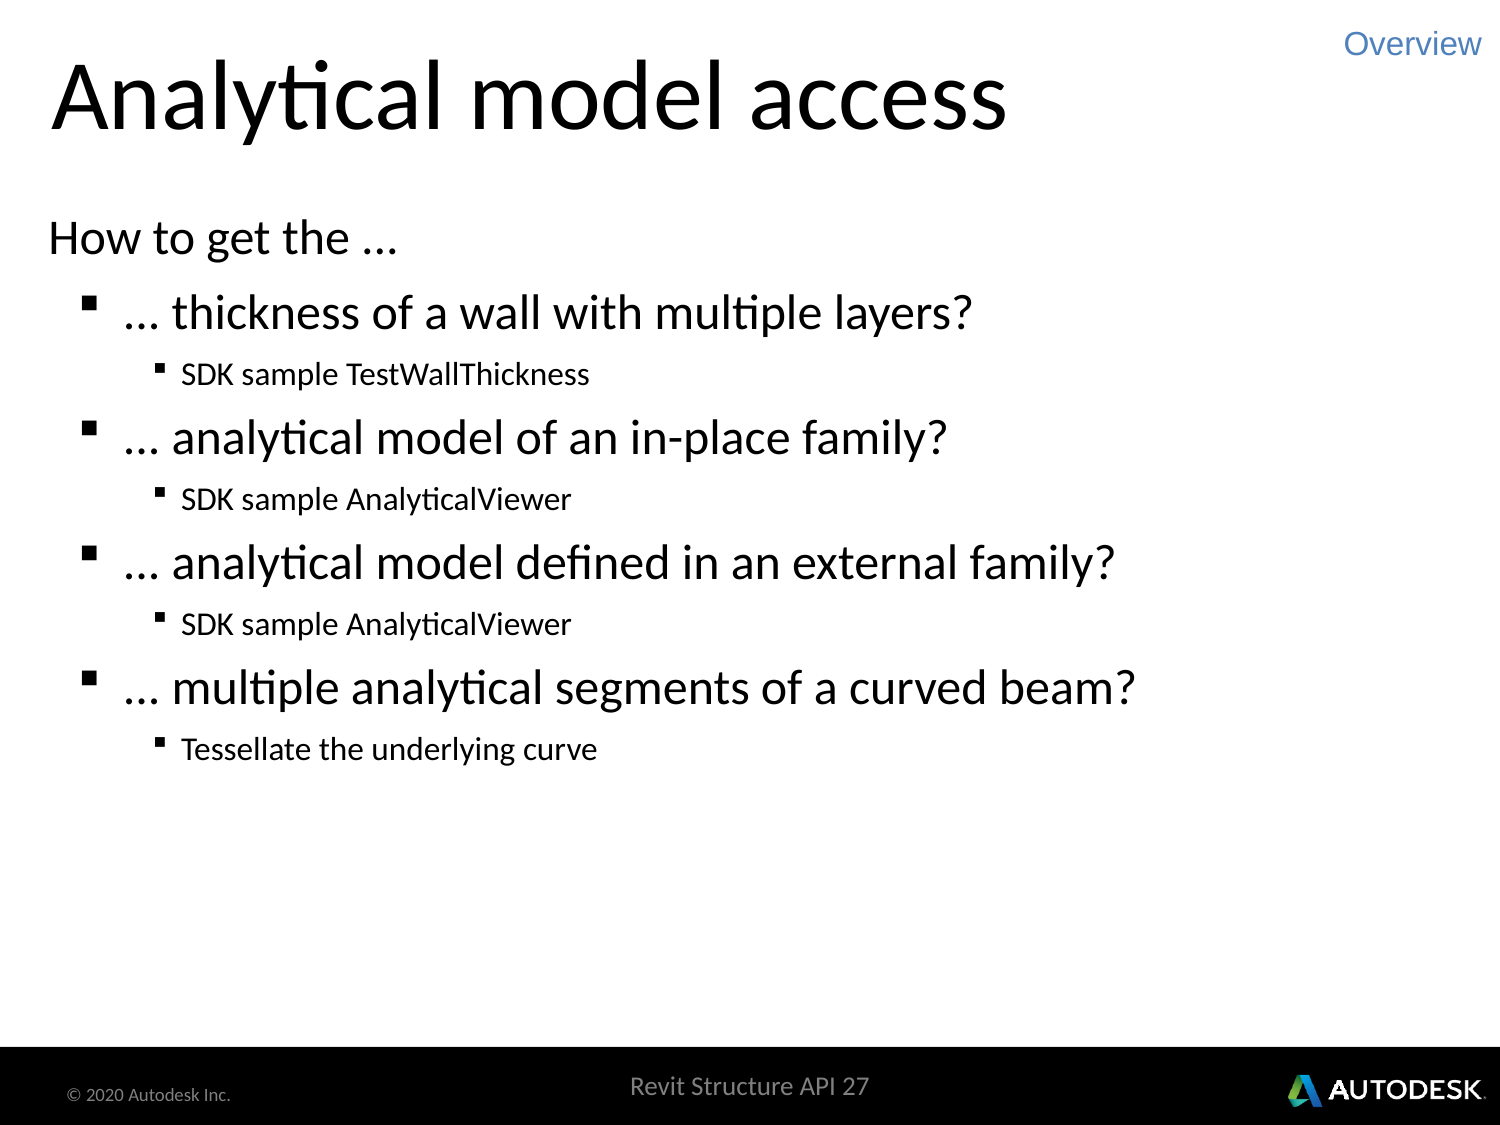

Analytical model access
Overview
How to get the ...
... thickness of a wall with multiple layers?
SDK sample TestWallThickness
... analytical model of an in-place family?
SDK sample AnalyticalViewer
... analytical model defined in an external family?
SDK sample AnalyticalViewer
... multiple analytical segments of a curved beam?
Tessellate the underlying curve